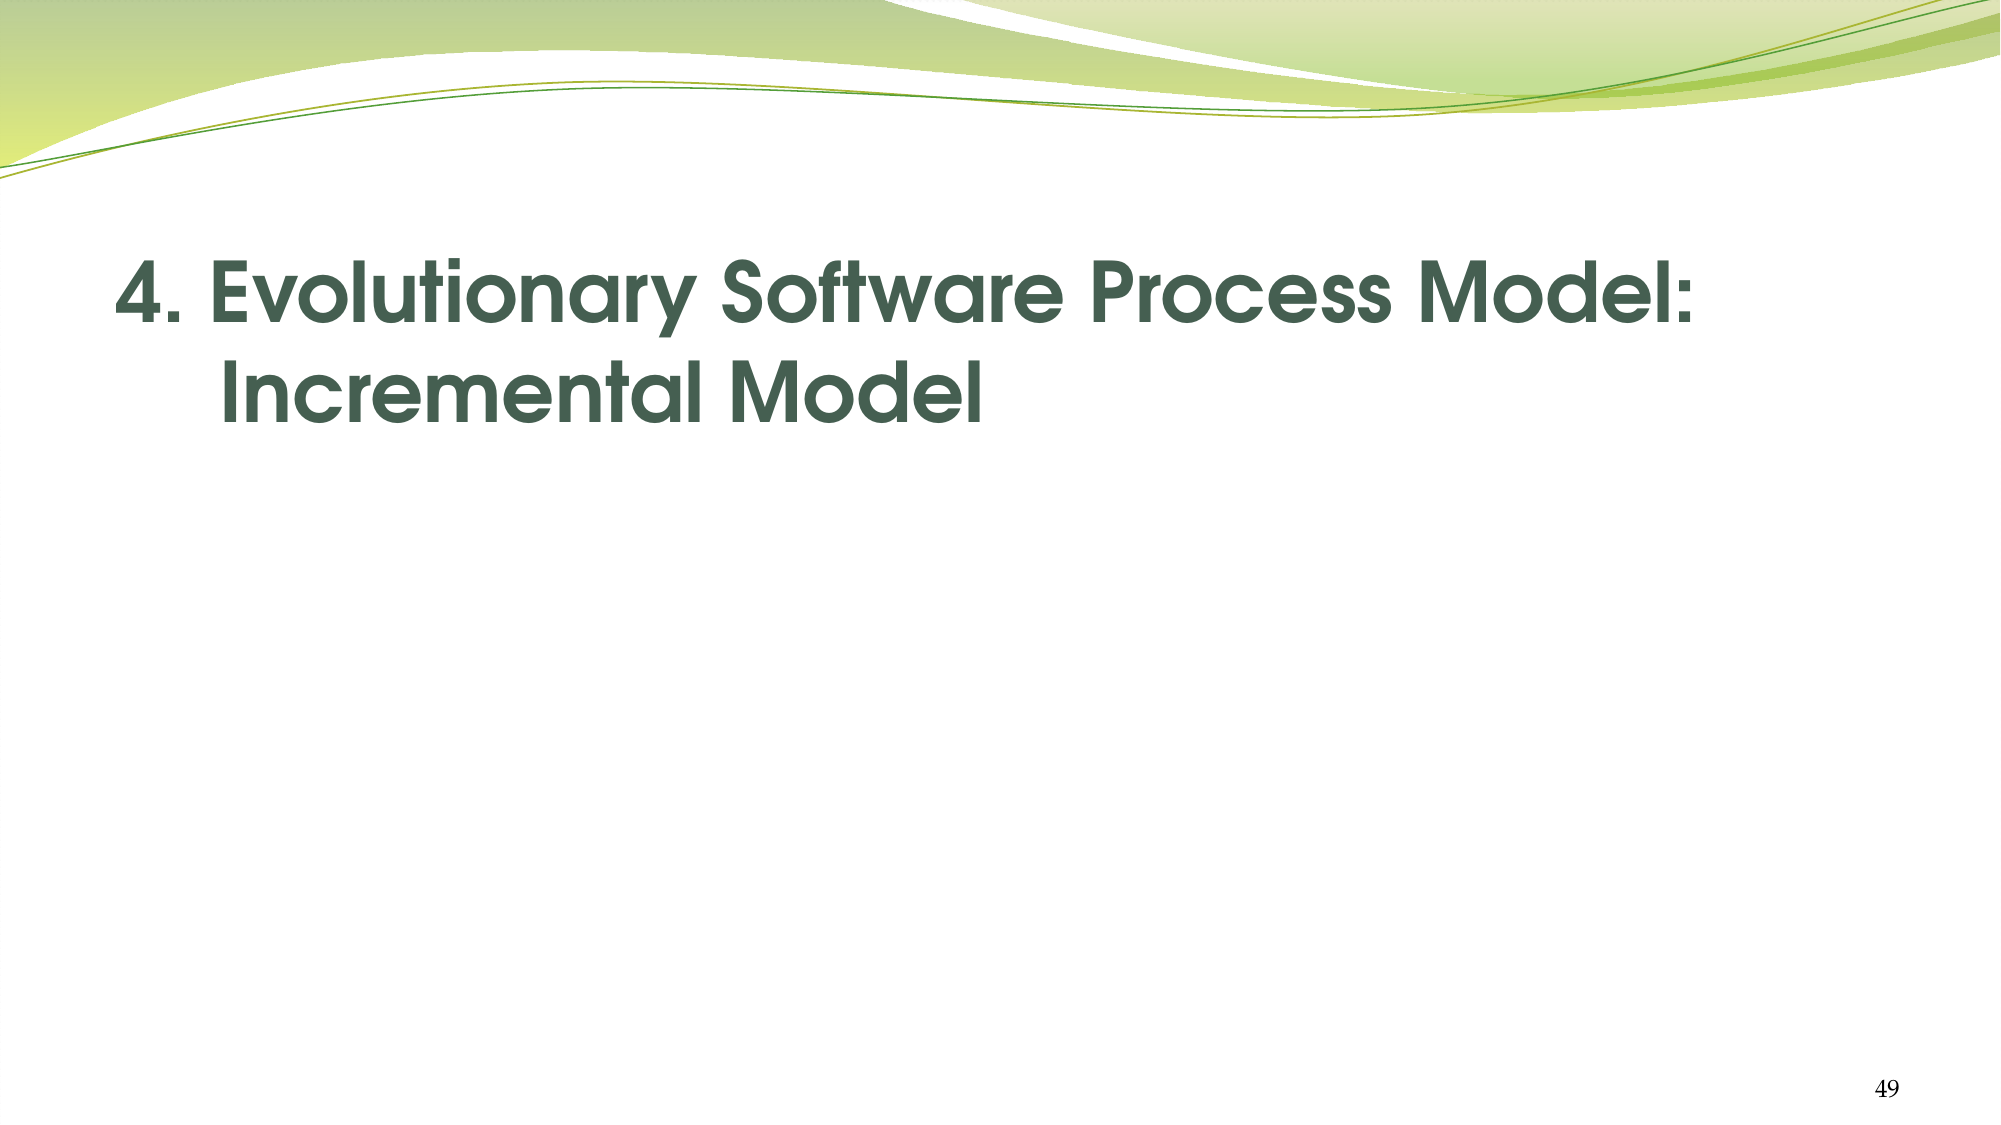

# 4. Evolutionary Software Process Model: Incremental Model

49